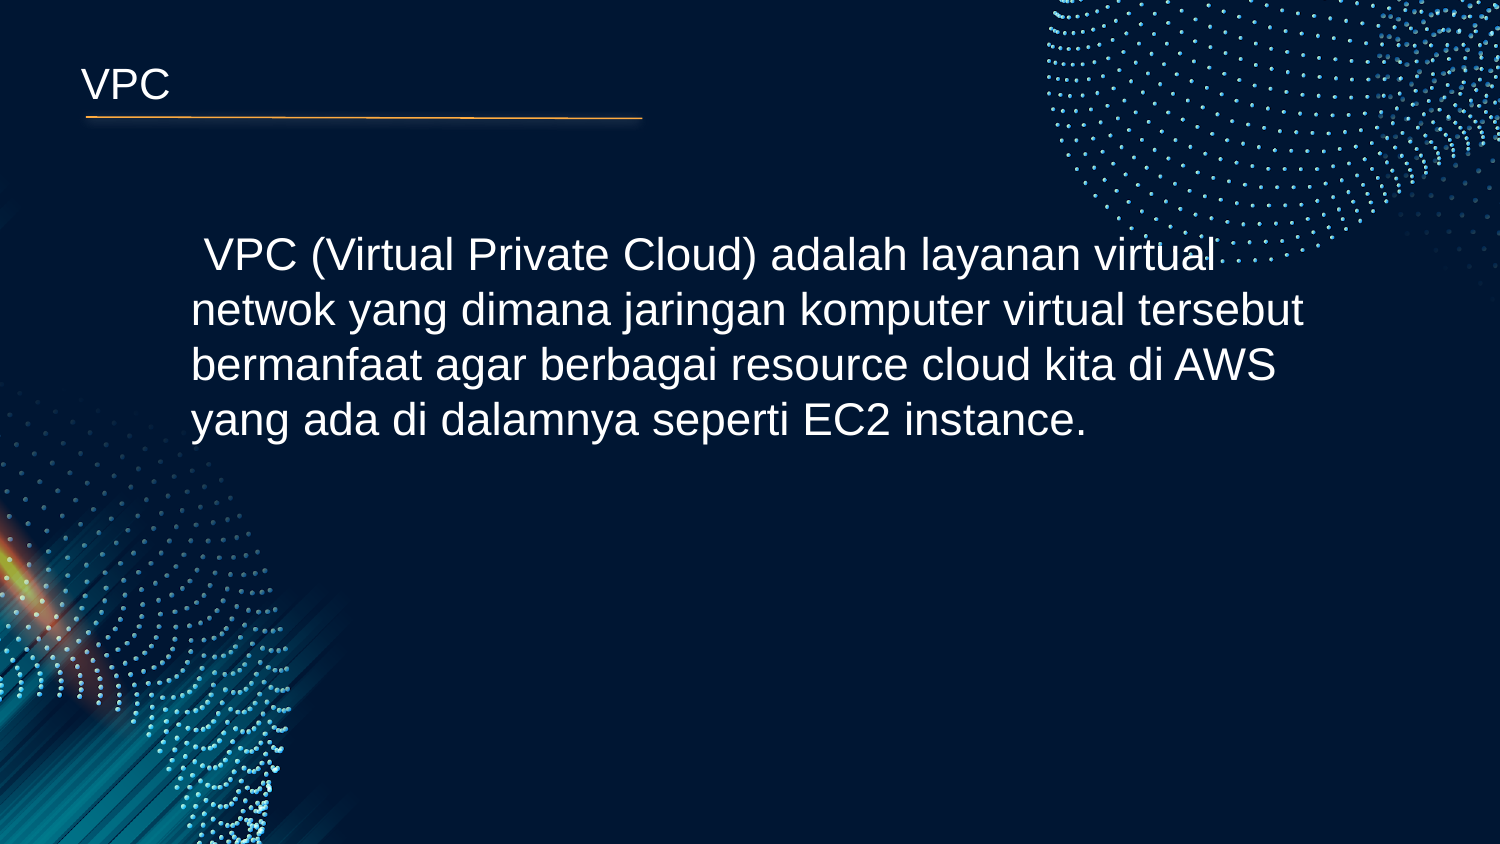

# VPC
 VPC (Virtual Private Cloud) adalah layanan virtual netwok yang dimana jaringan komputer virtual tersebut bermanfaat agar berbagai resource cloud kita di AWS yang ada di dalamnya seperti EC2 instance.